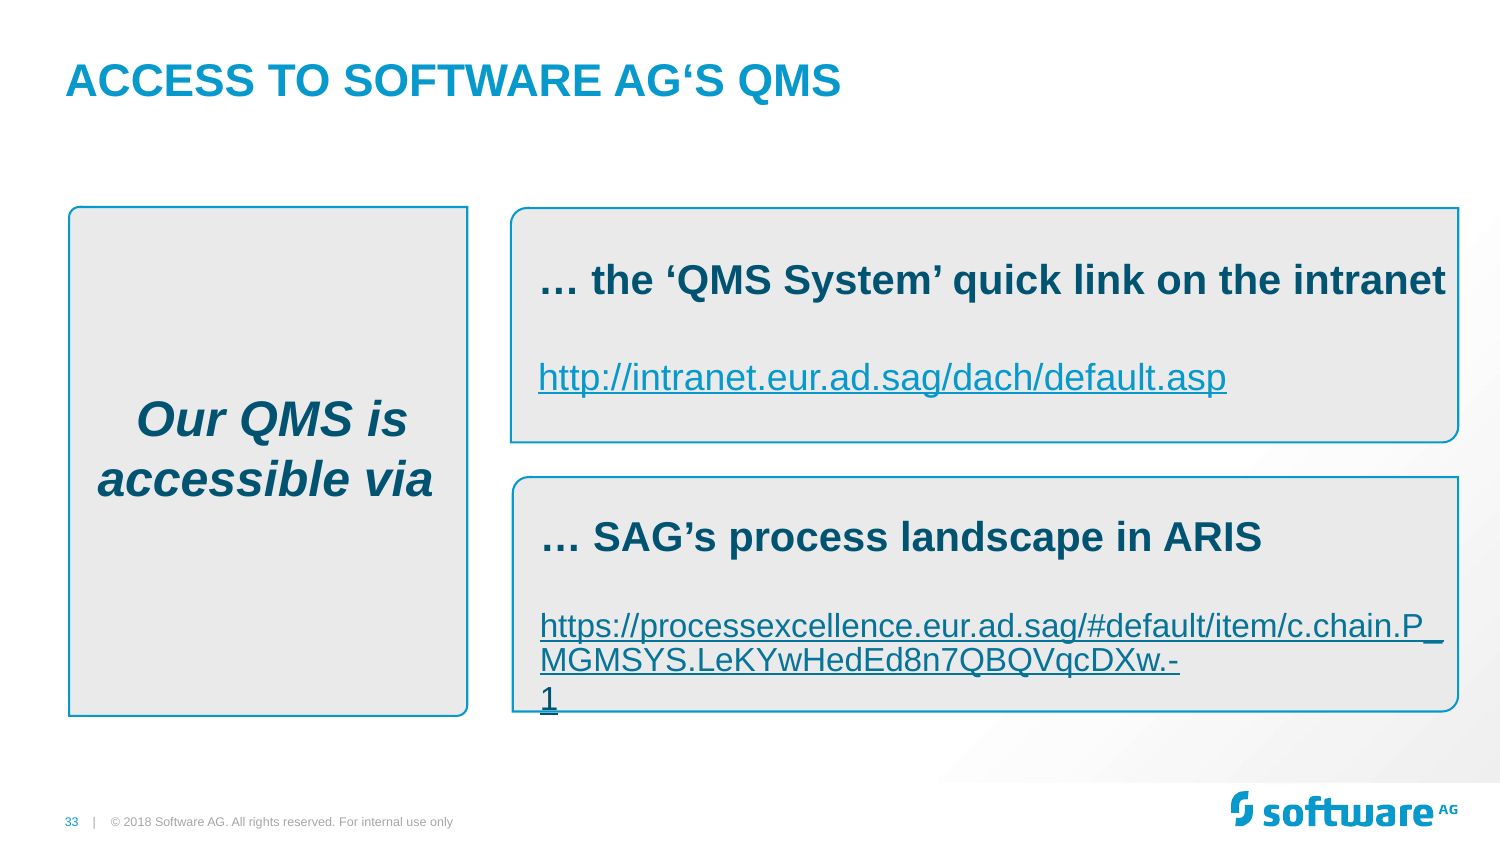

# Access to SOFTWARE AG‘s QMS
Our QMS is accessible via

… the ‘QMS System’ quick link on the intranet

http://intranet.eur.ad.sag/dach/default.asp

… SAG’s process landscape in ARIS

https://processexcellence.eur.ad.sag/#default/item/c.chain.P_MGMSYS.LeKYwHedEd8n7QBQVqcDXw.-1

© 2018 Software AG. All rights reserved. For internal use only